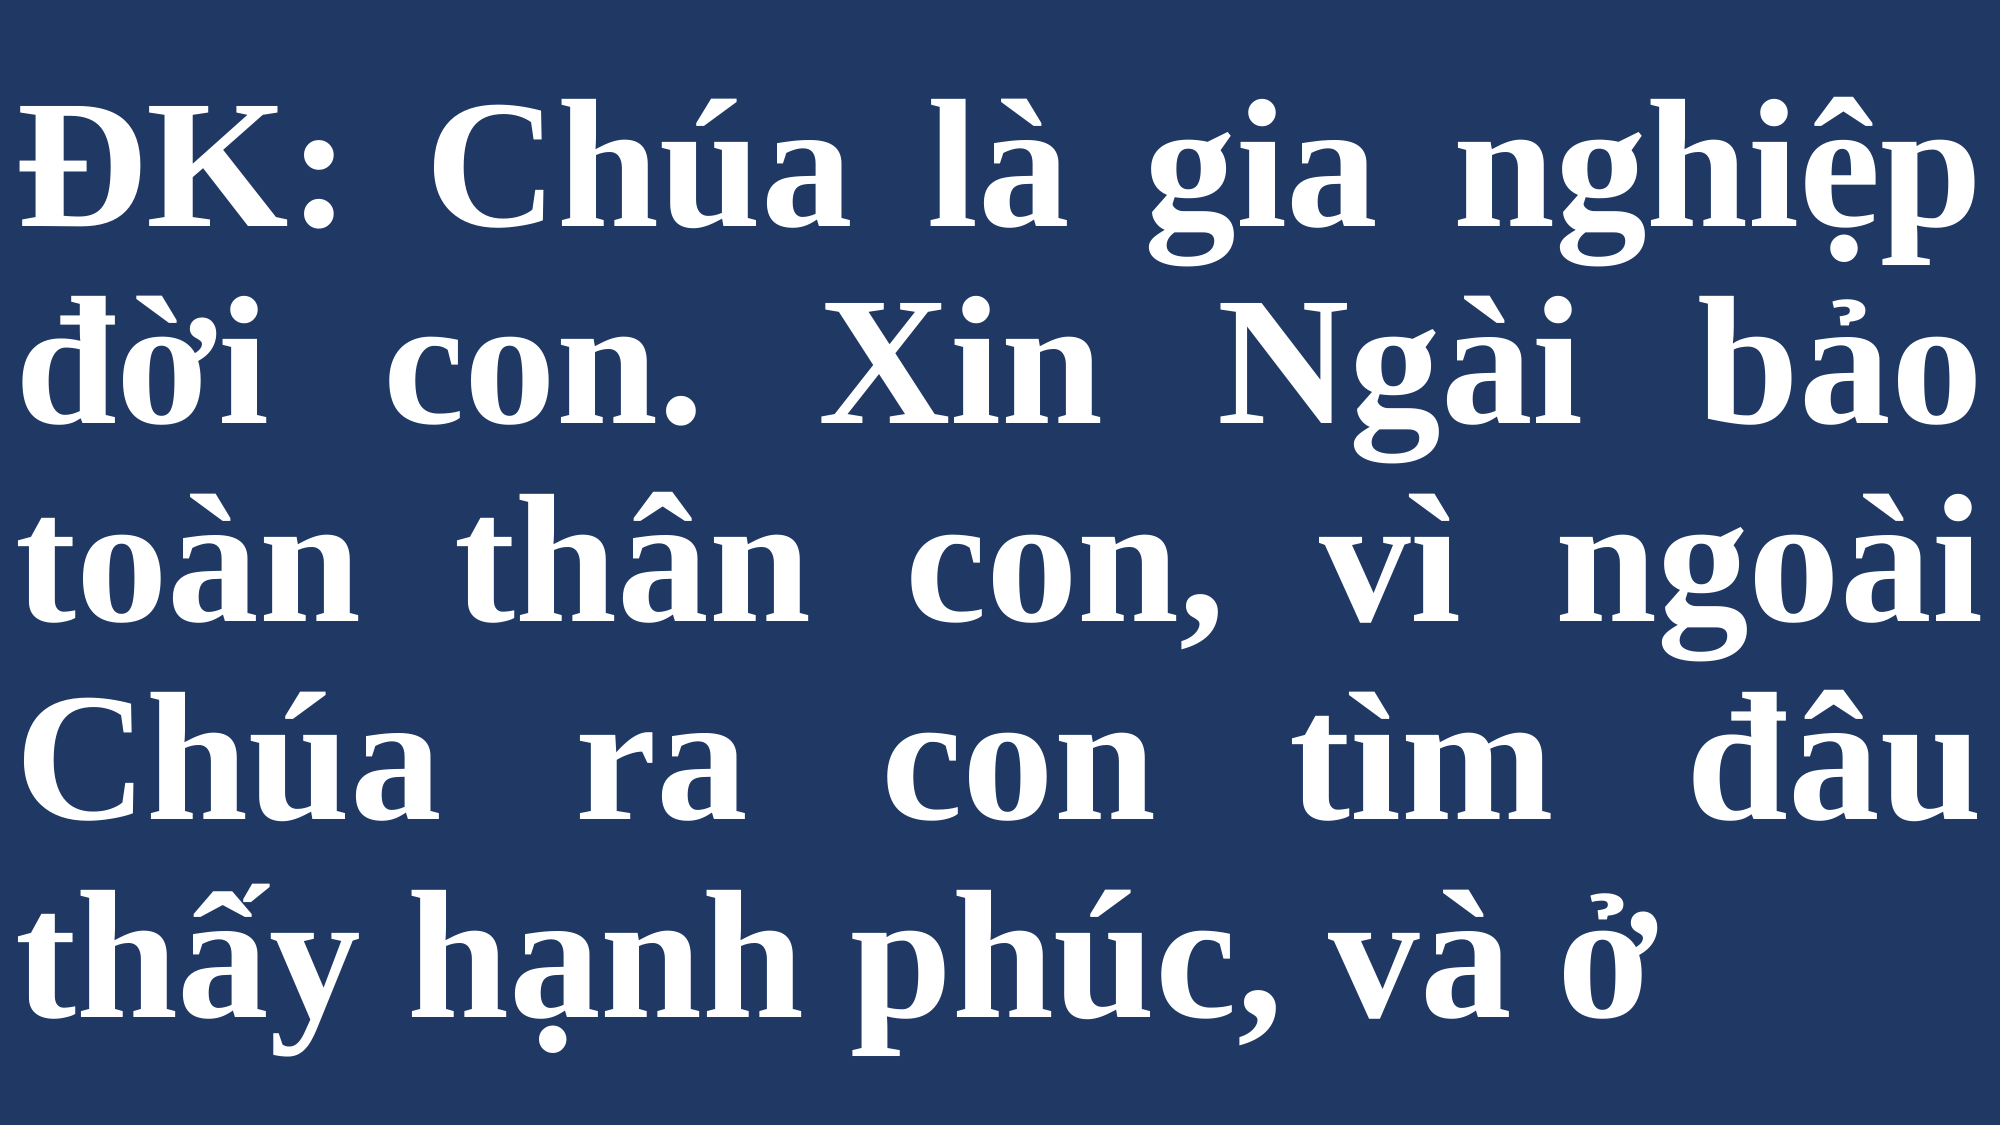

# ÐK: Chúa là gia nghiệp đời con. Xin Ngài bảo toàn thân con, vì ngoài Chúa ra con tìm đâu thấy hạnh phúc, và ở